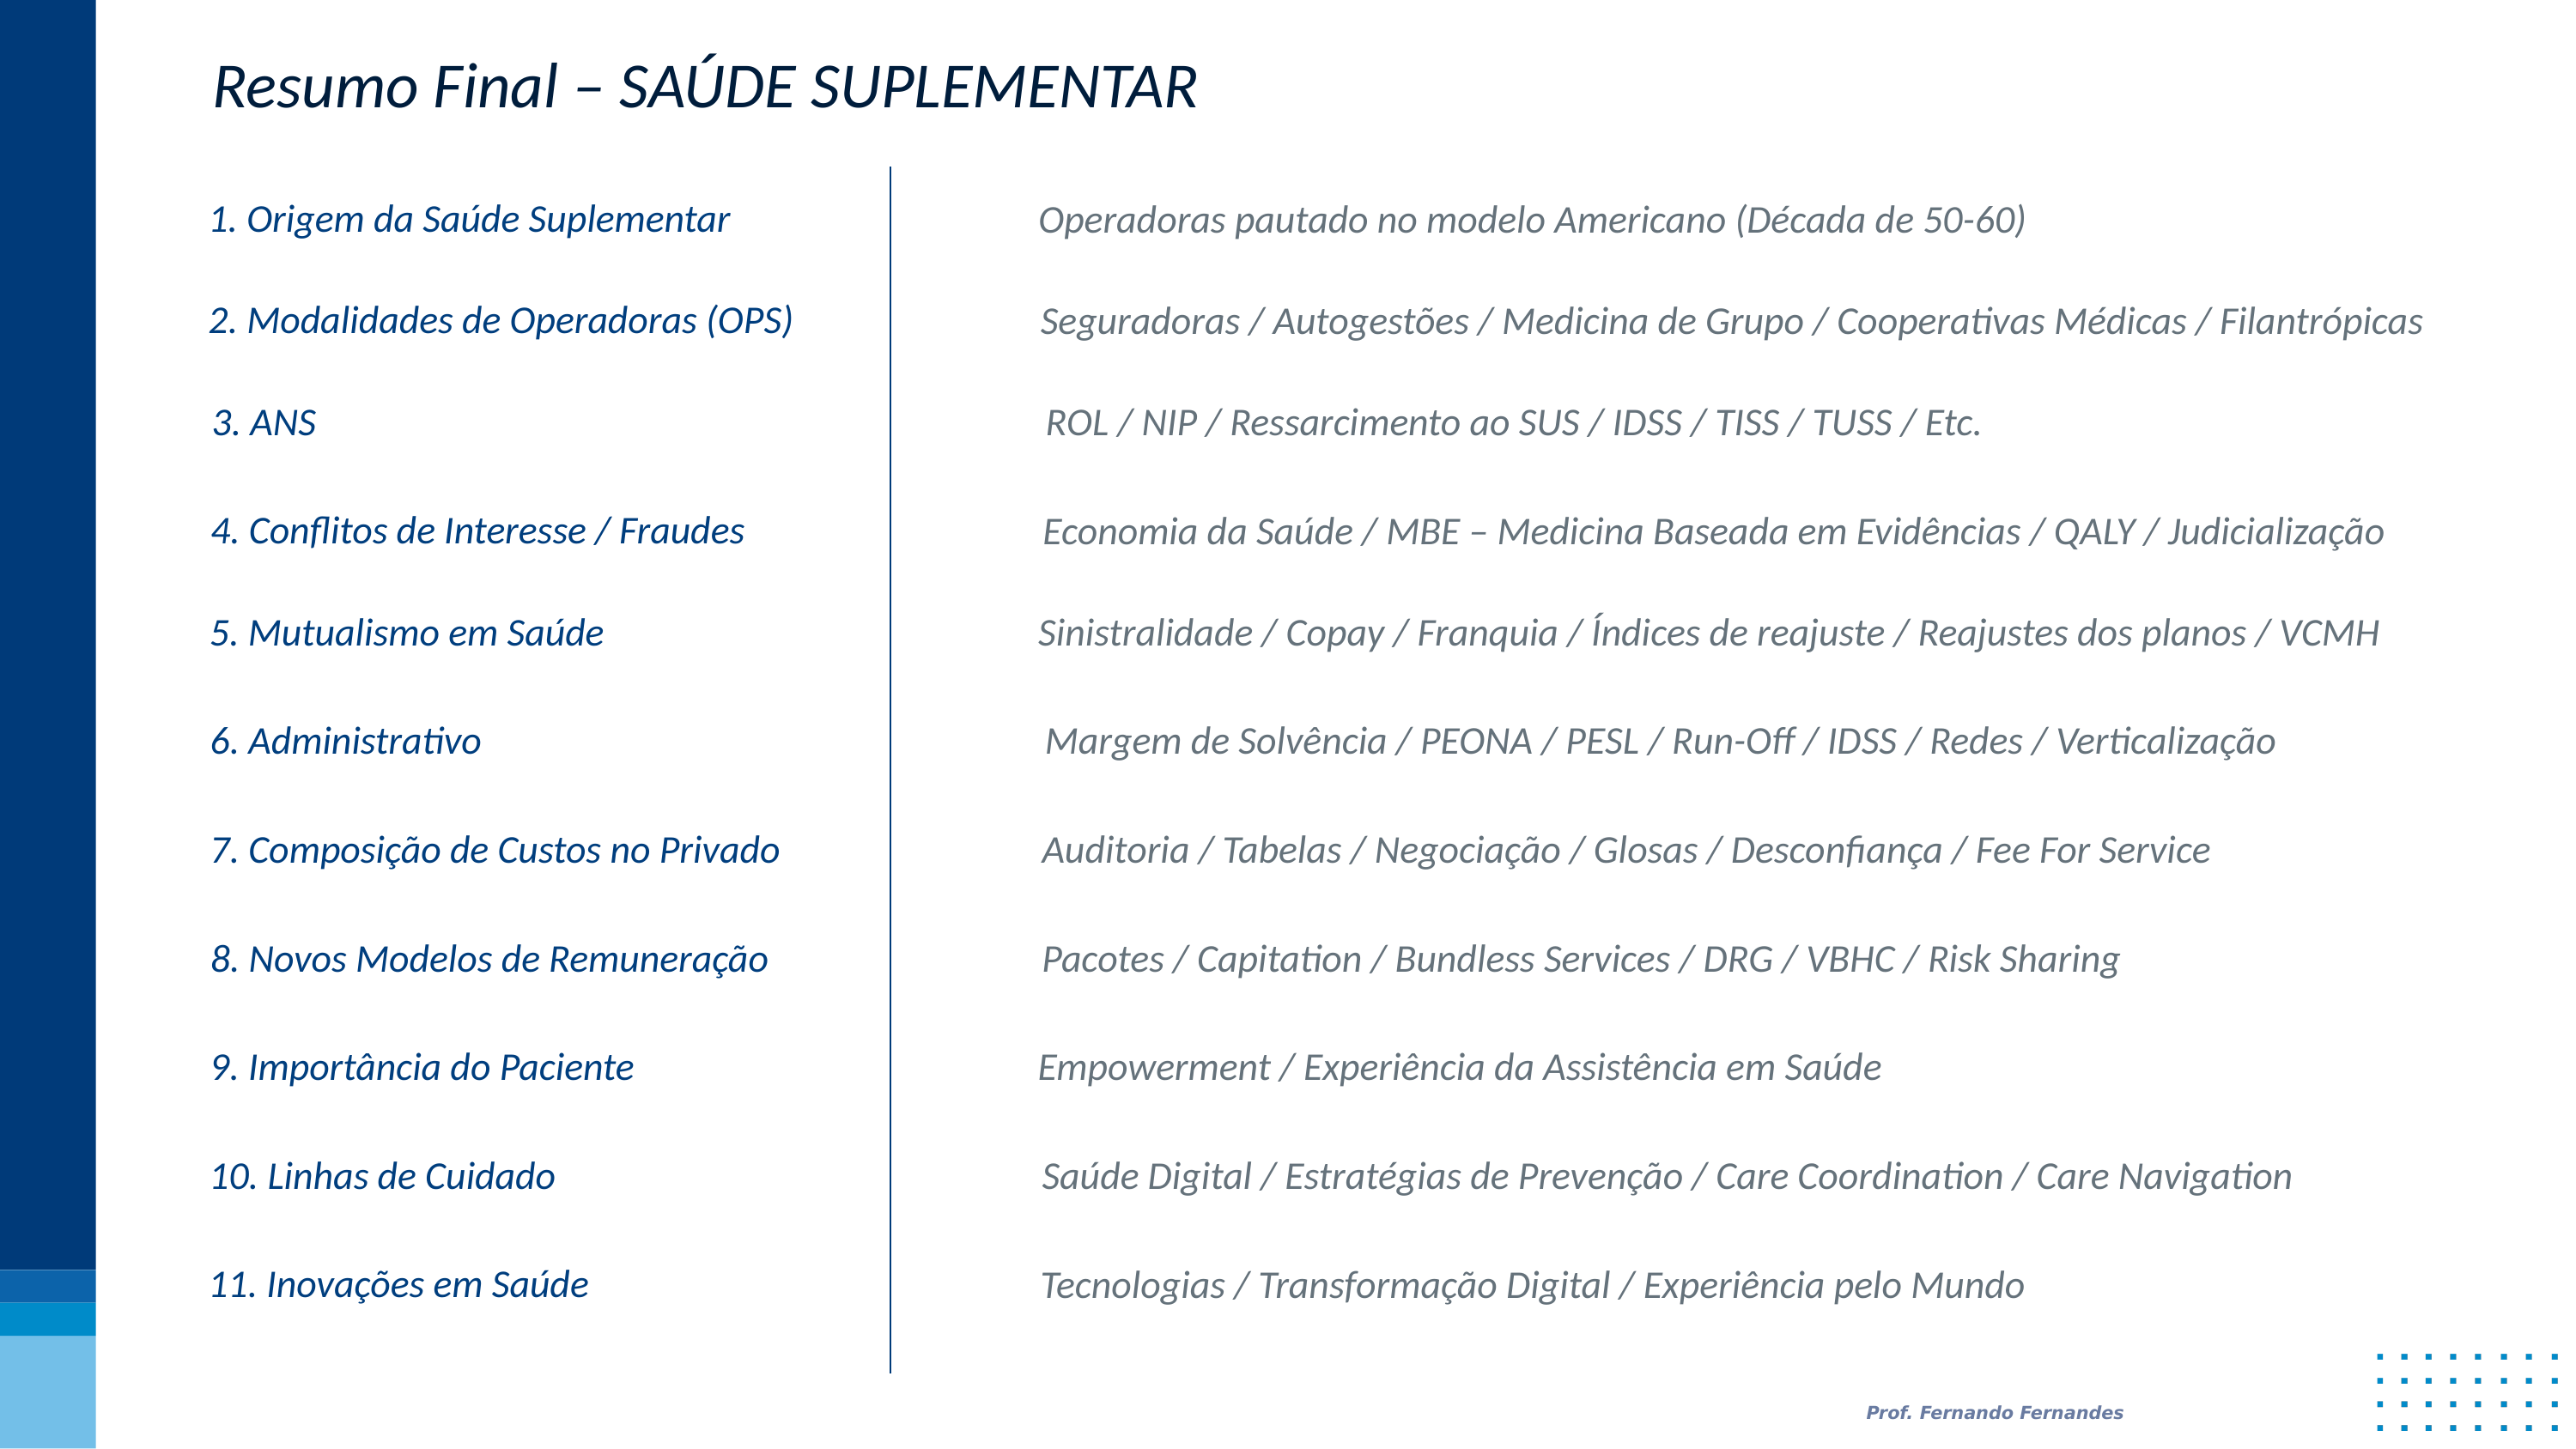

Resumo Final – SAÚDE SUPLEMENTAR
1. Origem da Saúde Suplementar
Operadoras pautado no modelo Americano (Década de 50-60)
2. Modalidades de Operadoras (OPS)
Seguradoras / Autogestões / Medicina de Grupo / Cooperativas Médicas / Filantrópicas
3. ANS
ROL / NIP / Ressarcimento ao SUS / IDSS / TISS / TUSS / Etc.
4. Conflitos de Interesse / Fraudes
Economia da Saúde / MBE – Medicina Baseada em Evidências / QALY / Judicialização
5. Mutualismo em Saúde
Sinistralidade / Copay / Franquia / Índices de reajuste / Reajustes dos planos / VCMH
6. Administrativo
Margem de Solvência / PEONA / PESL / Run-Off / IDSS / Redes / Verticalização
7. Composição de Custos no Privado
Auditoria / Tabelas / Negociação / Glosas / Desconfiança / Fee For Service
8. Novos Modelos de Remuneração
Pacotes / Capitation / Bundless Services / DRG / VBHC / Risk Sharing
9. Importância do Paciente
Empowerment / Experiência da Assistência em Saúde
10. Linhas de Cuidado
Saúde Digital / Estratégias de Prevenção / Care Coordination / Care Navigation
11. Inovações em Saúde
Tecnologias / Transformação Digital / Experiência pelo Mundo
Prof. Fernando Fernandes